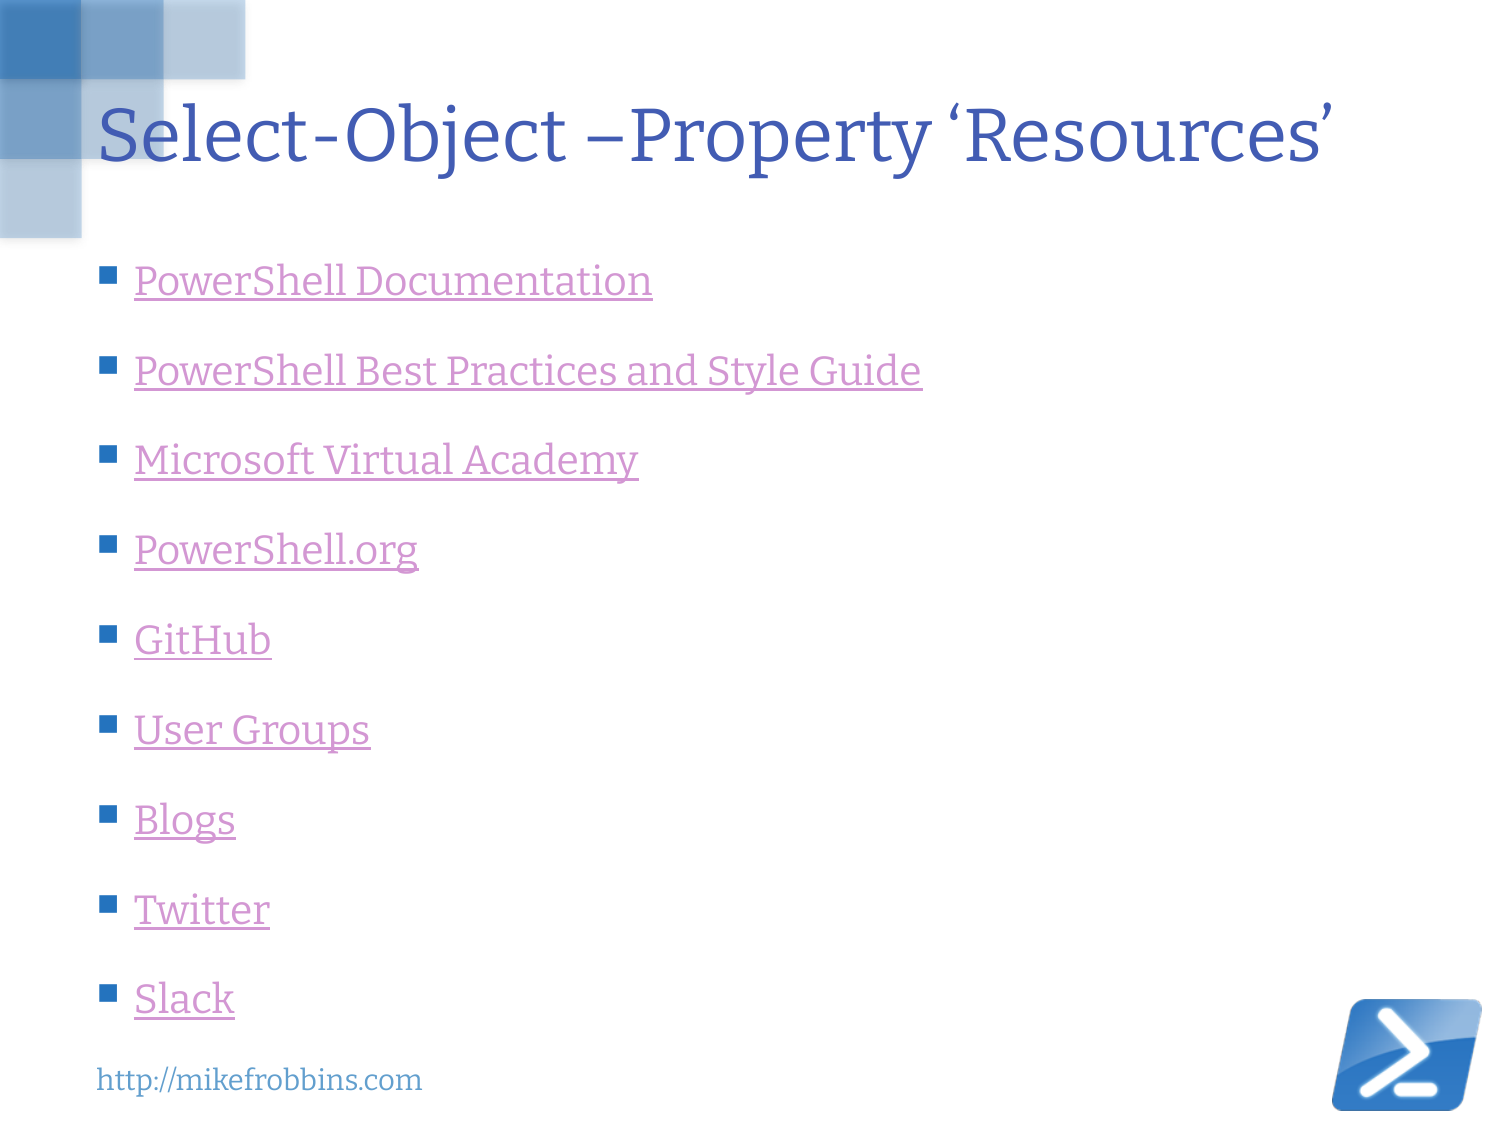

# Select-Object –Property ‘Resources’
PowerShell Documentation
PowerShell Best Practices and Style Guide
Microsoft Virtual Academy
PowerShell.org
GitHub
User Groups
Blogs
Twitter
Slack